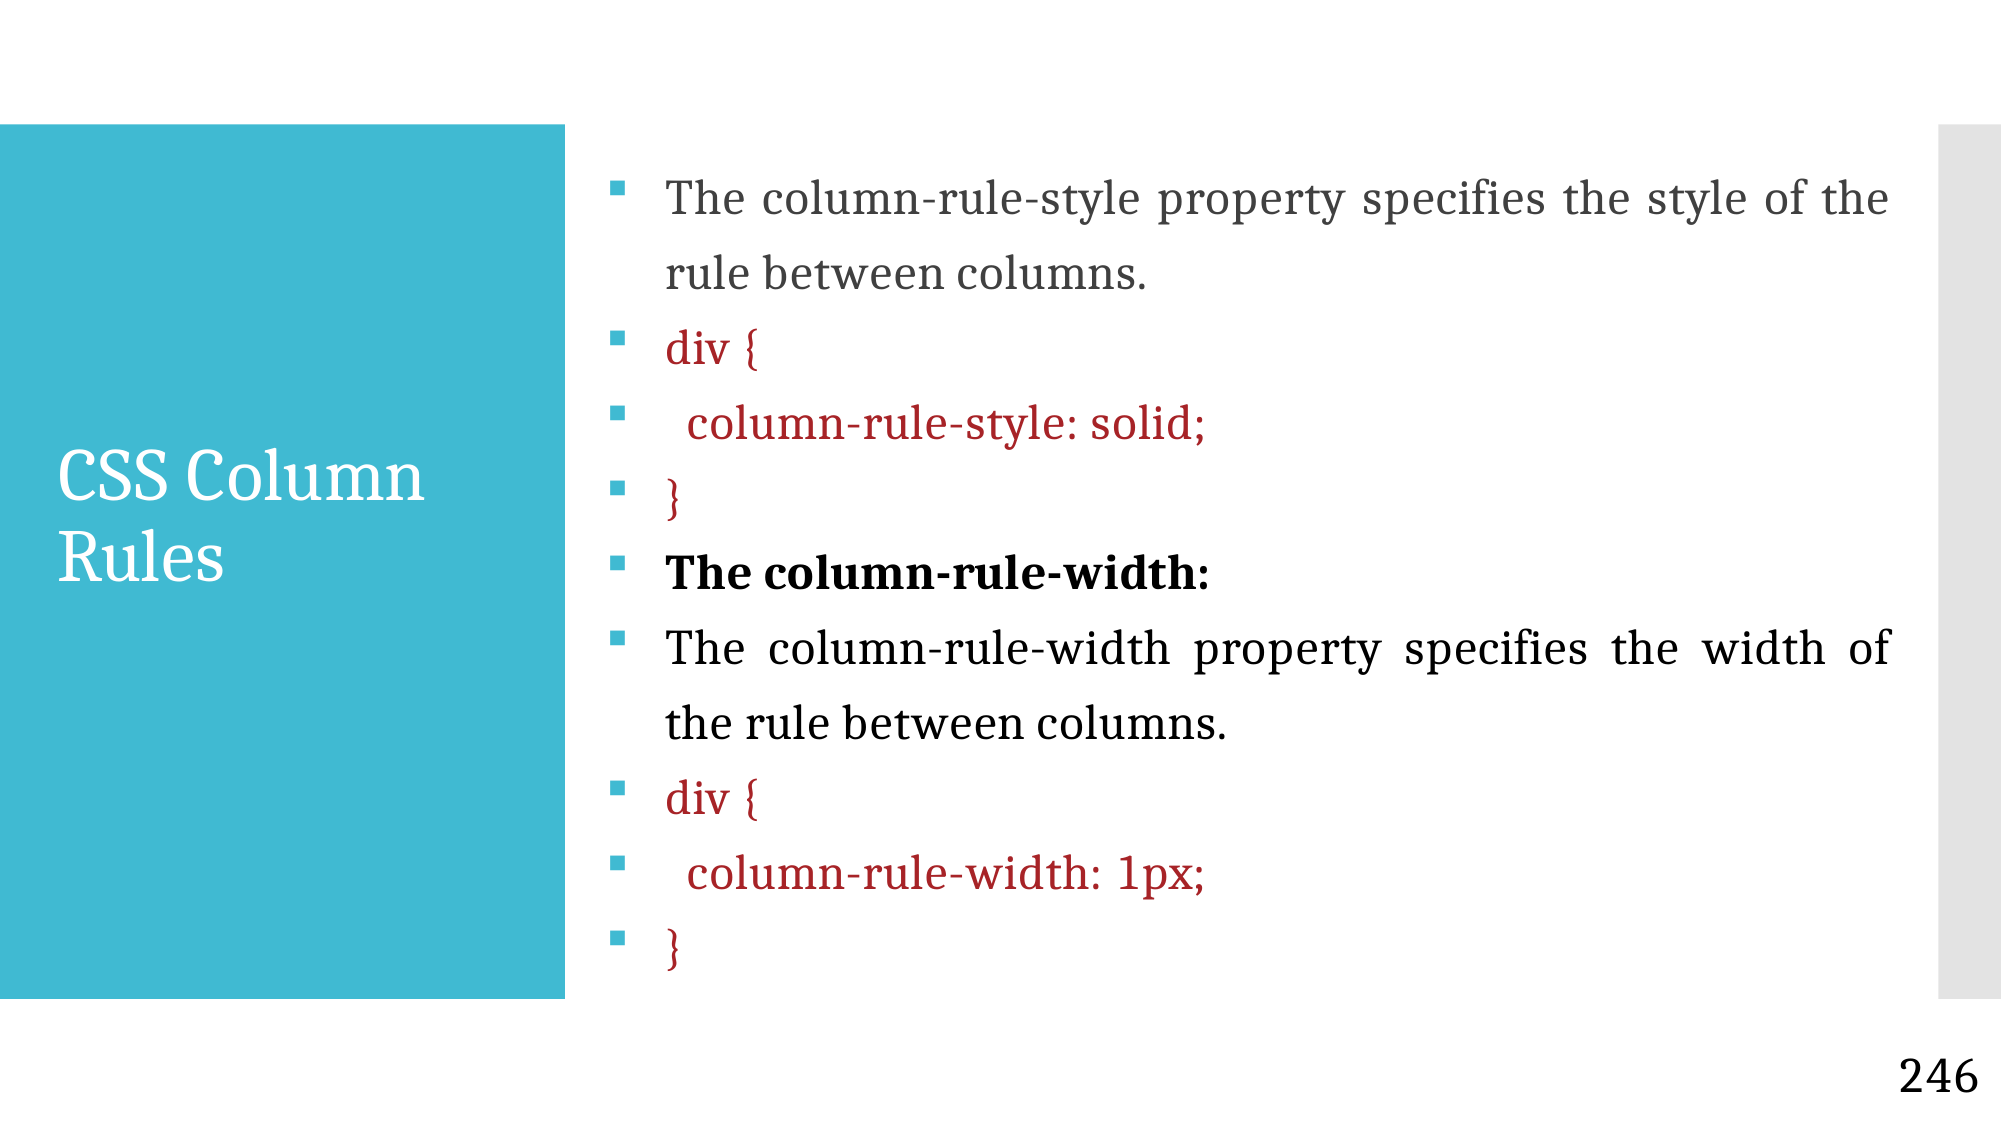

The column-rule-style property specifies the style of the rule between columns.
div {
  column-rule-style: solid;
}
The column-rule-width:
The column-rule-width property specifies the width of the rule between columns.
div {
  column-rule-width: 1px;
}
# CSS Column Rules
246